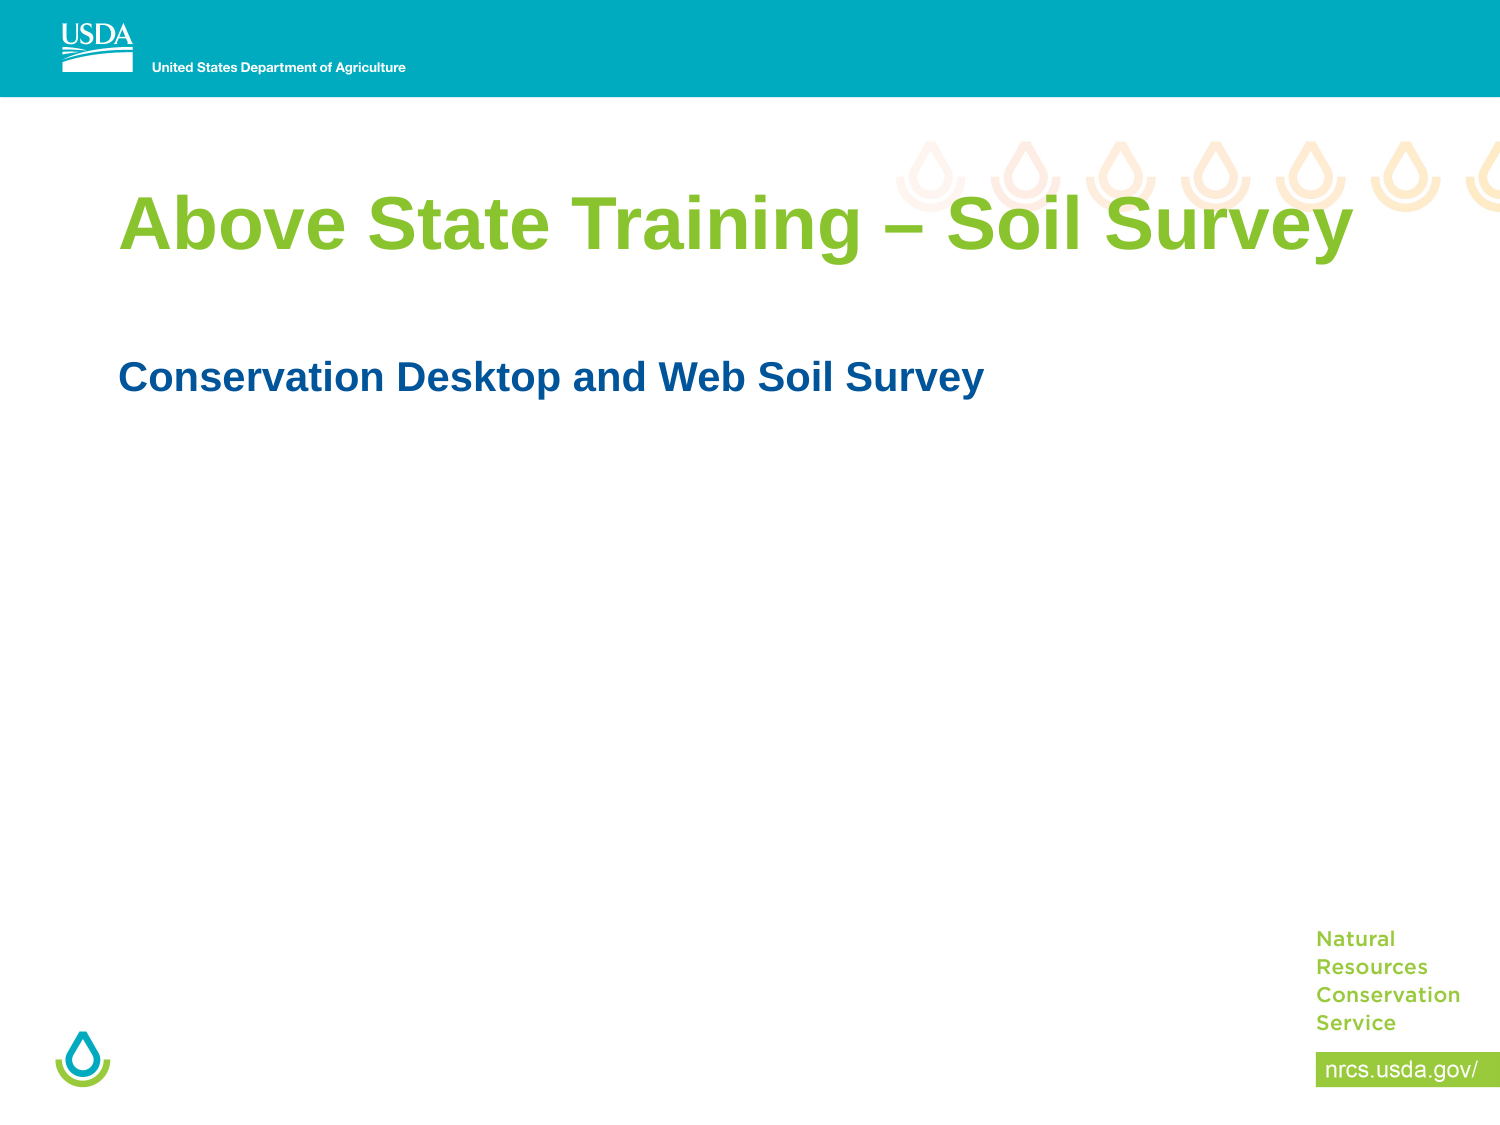

# Above State Training – Soil Survey
Conservation Desktop and Web Soil Survey